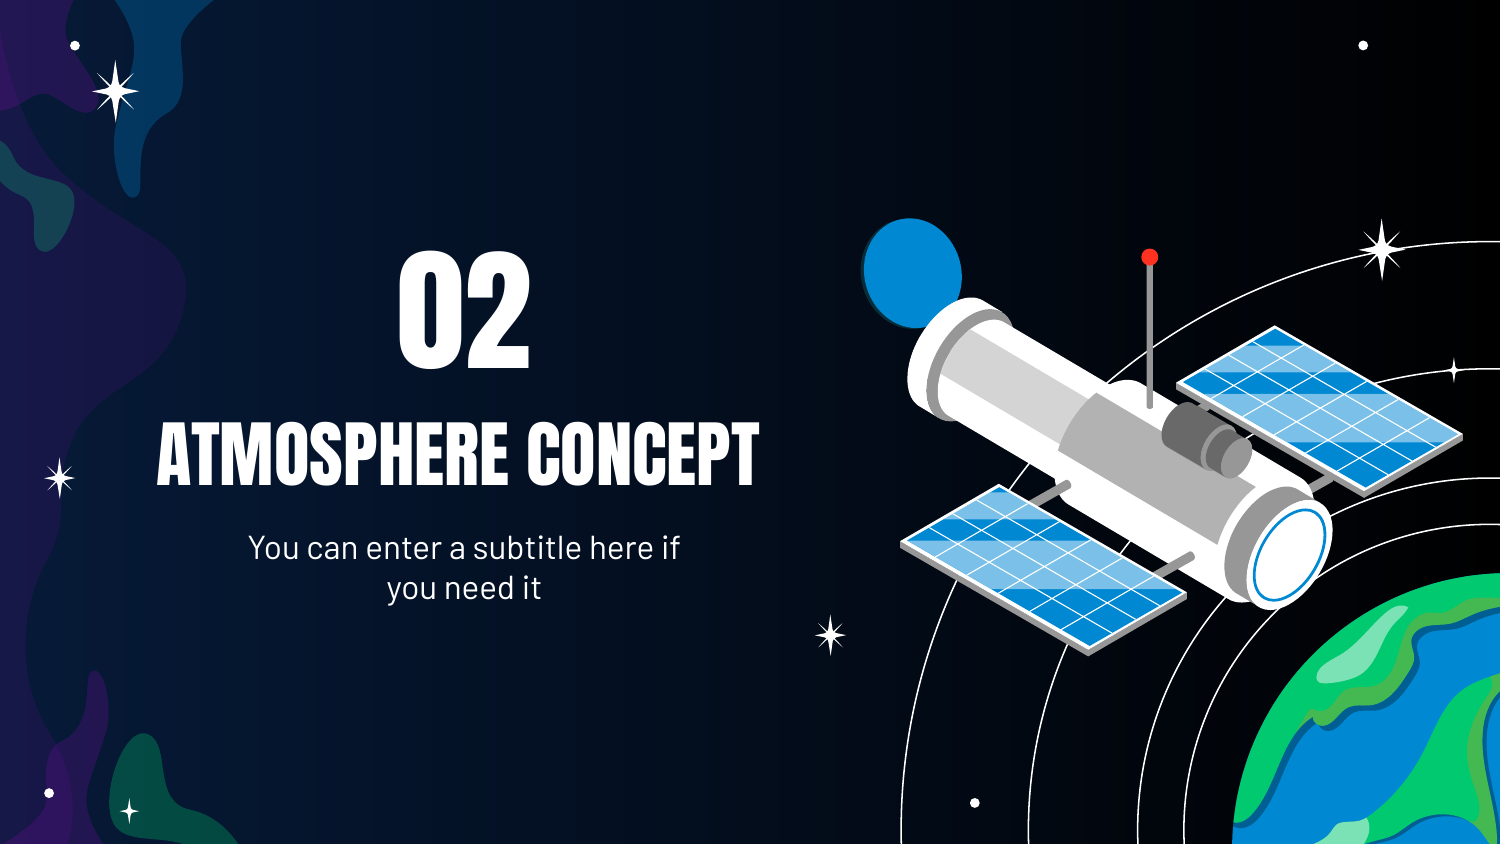

02

# ATMOSPHERE CONCEPT
You can enter a subtitle here if you need it